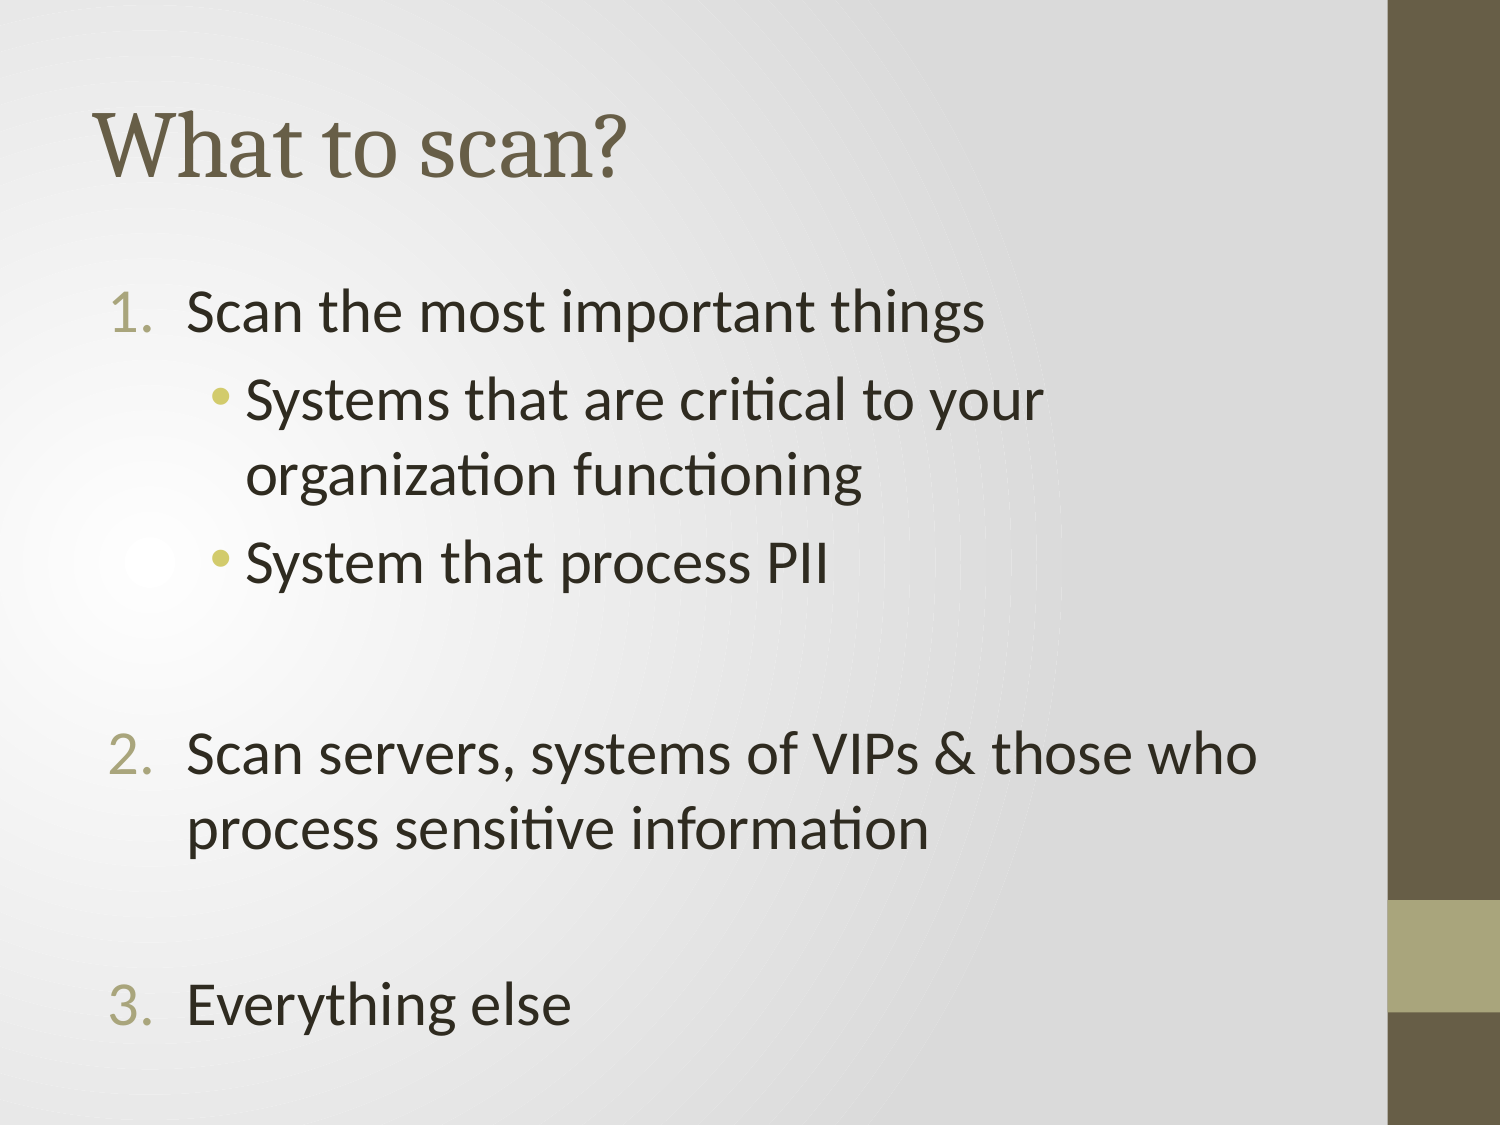

# What to scan?
Scan the most important things
Systems that are critical to your organization functioning
System that process PII

Scan servers, systems of VIPs & those who process sensitive information

Everything else